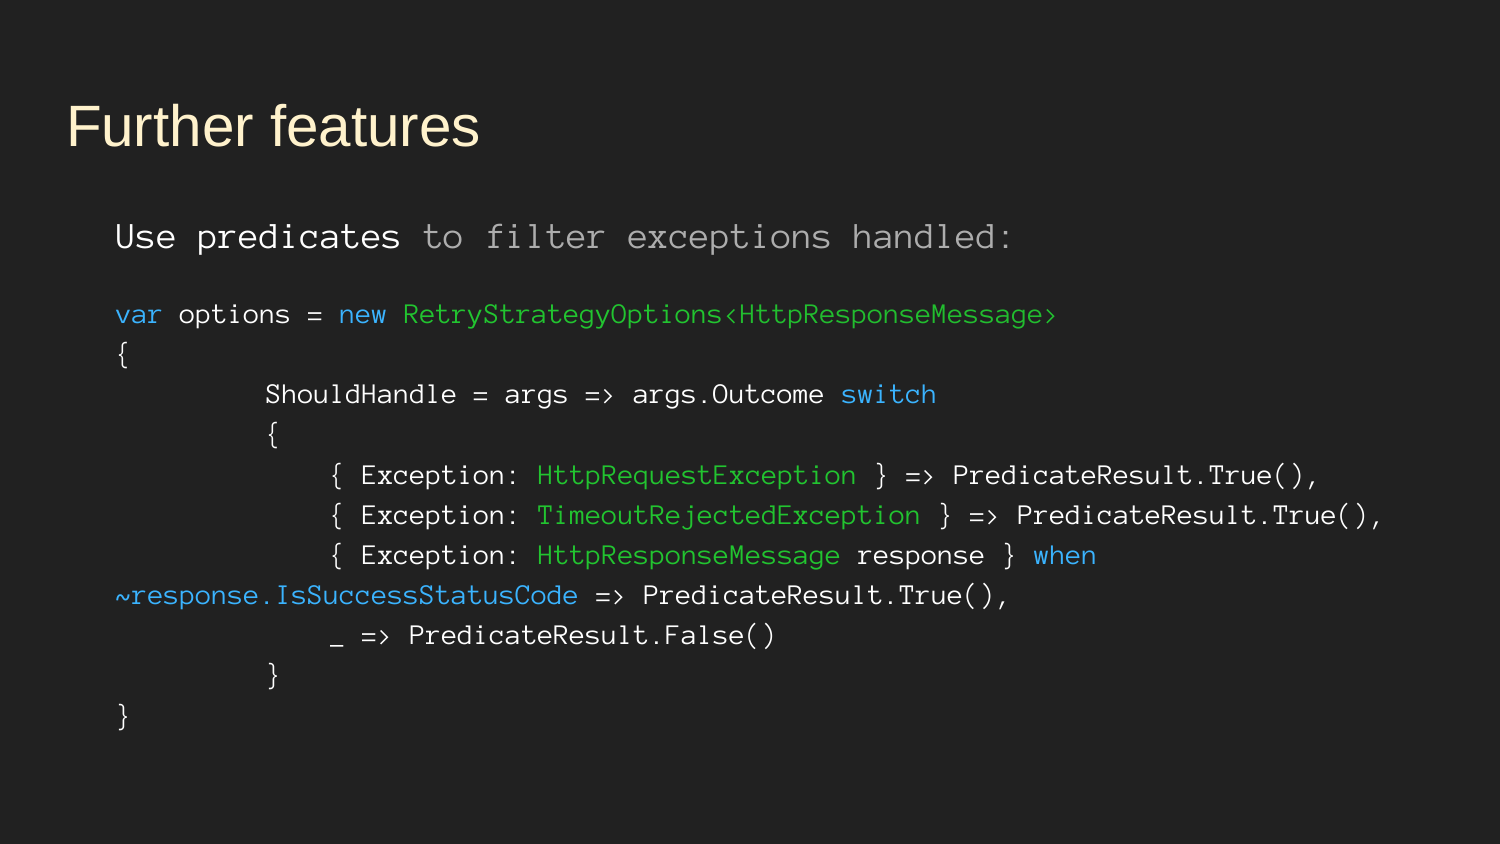

# Further features
Use predicates to filter exceptions handled:
var options = new RetryStrategyOptions<HttpResponseMessage>
{
	ShouldHandle = args => args.Outcome switch
	{
	    { Exception: HttpRequestException } => PredicateResult.True(),
	    { Exception: TimeoutRejectedException } => PredicateResult.True(),
	    { Exception: HttpResponseMessage response } when ~response.IsSuccessStatusCode => PredicateResult.True(),
	    _ => PredicateResult.False()
	}
}